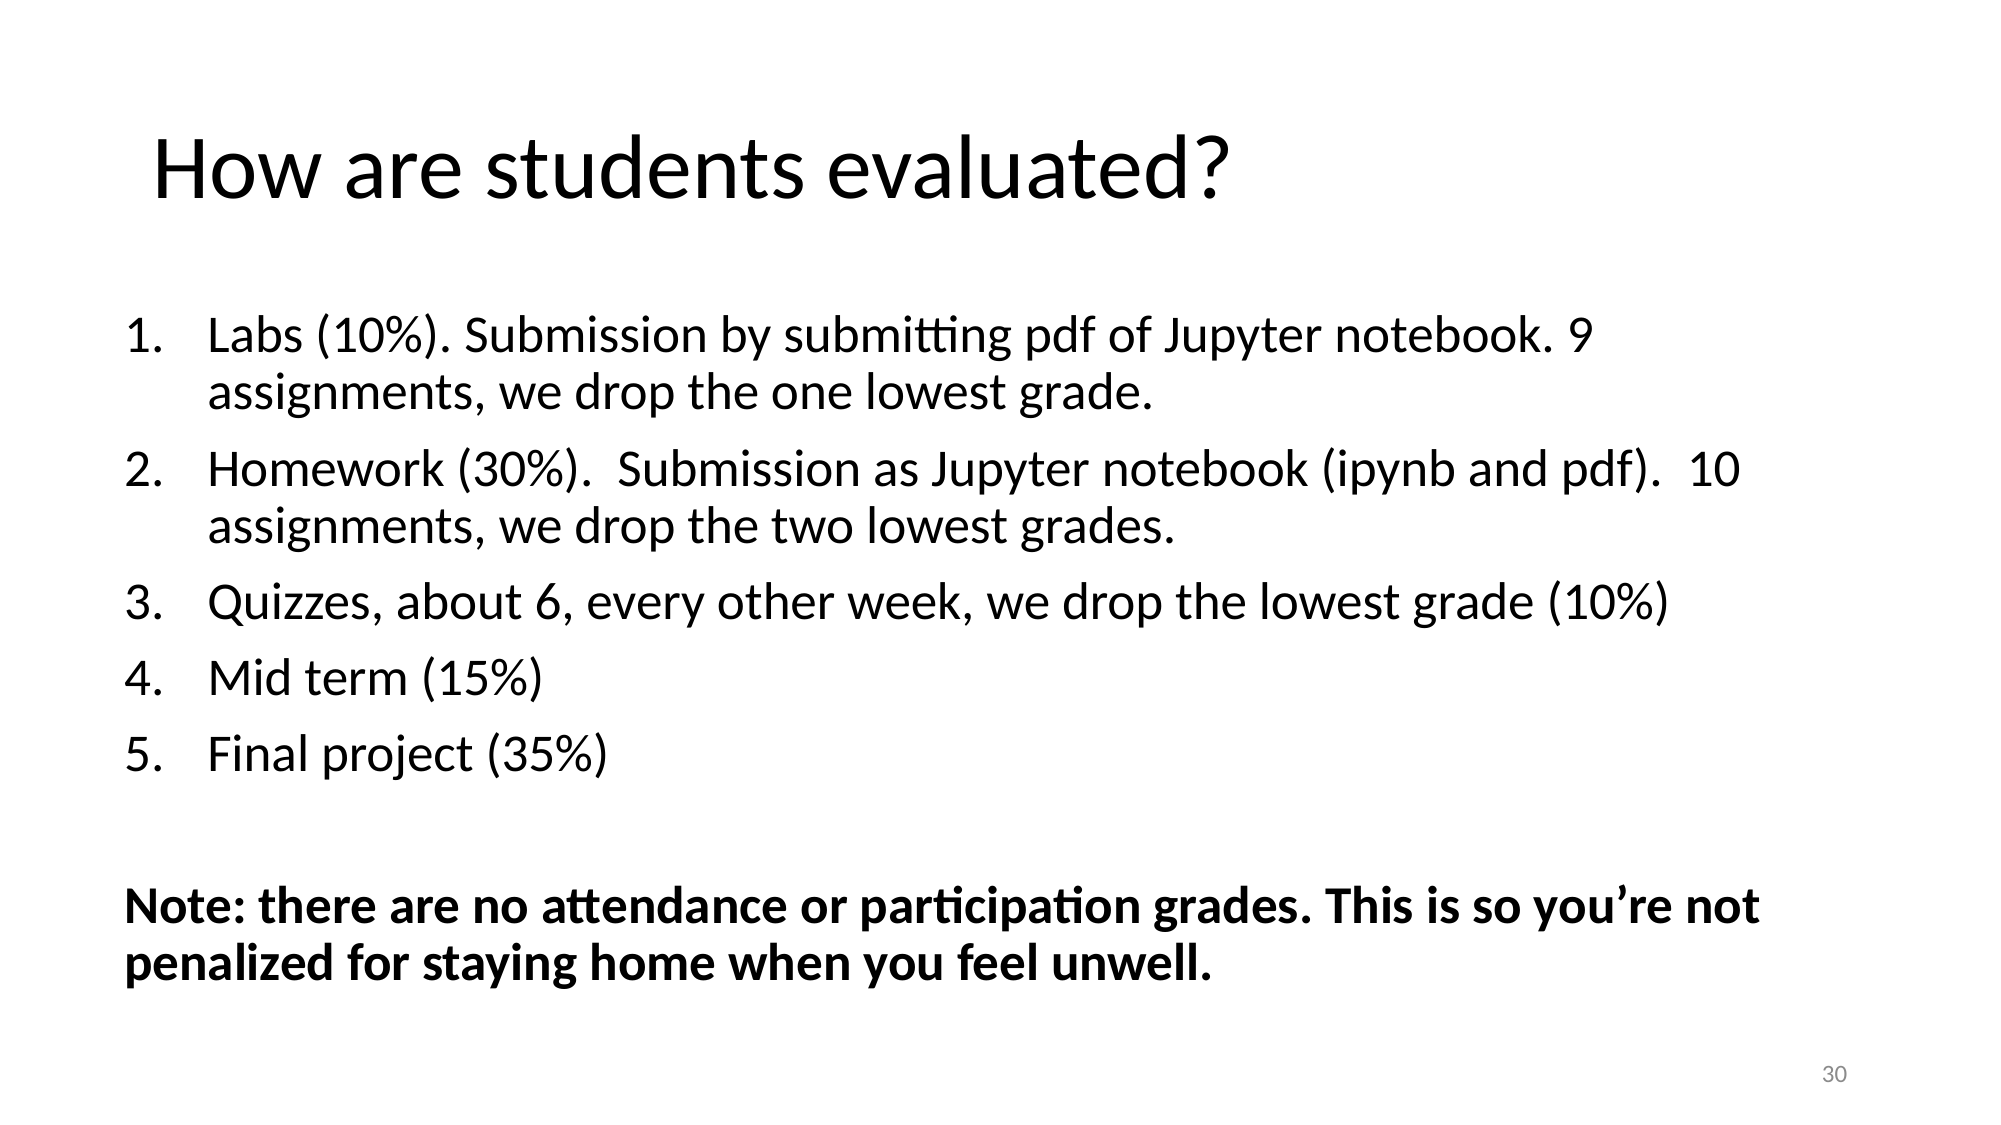

# How are students evaluated?
Labs (10%). Submission by submitting pdf of Jupyter notebook. 9 assignments, we drop the one lowest grade.
Homework (30%).  Submission as Jupyter notebook (ipynb and pdf).  10 assignments, we drop the two lowest grades.
Quizzes, about 6, every other week, we drop the lowest grade (10%)
Mid term (15%)
Final project (35%)

Note: there are no attendance or participation grades. This is so you’re not penalized for staying home when you feel unwell.
30